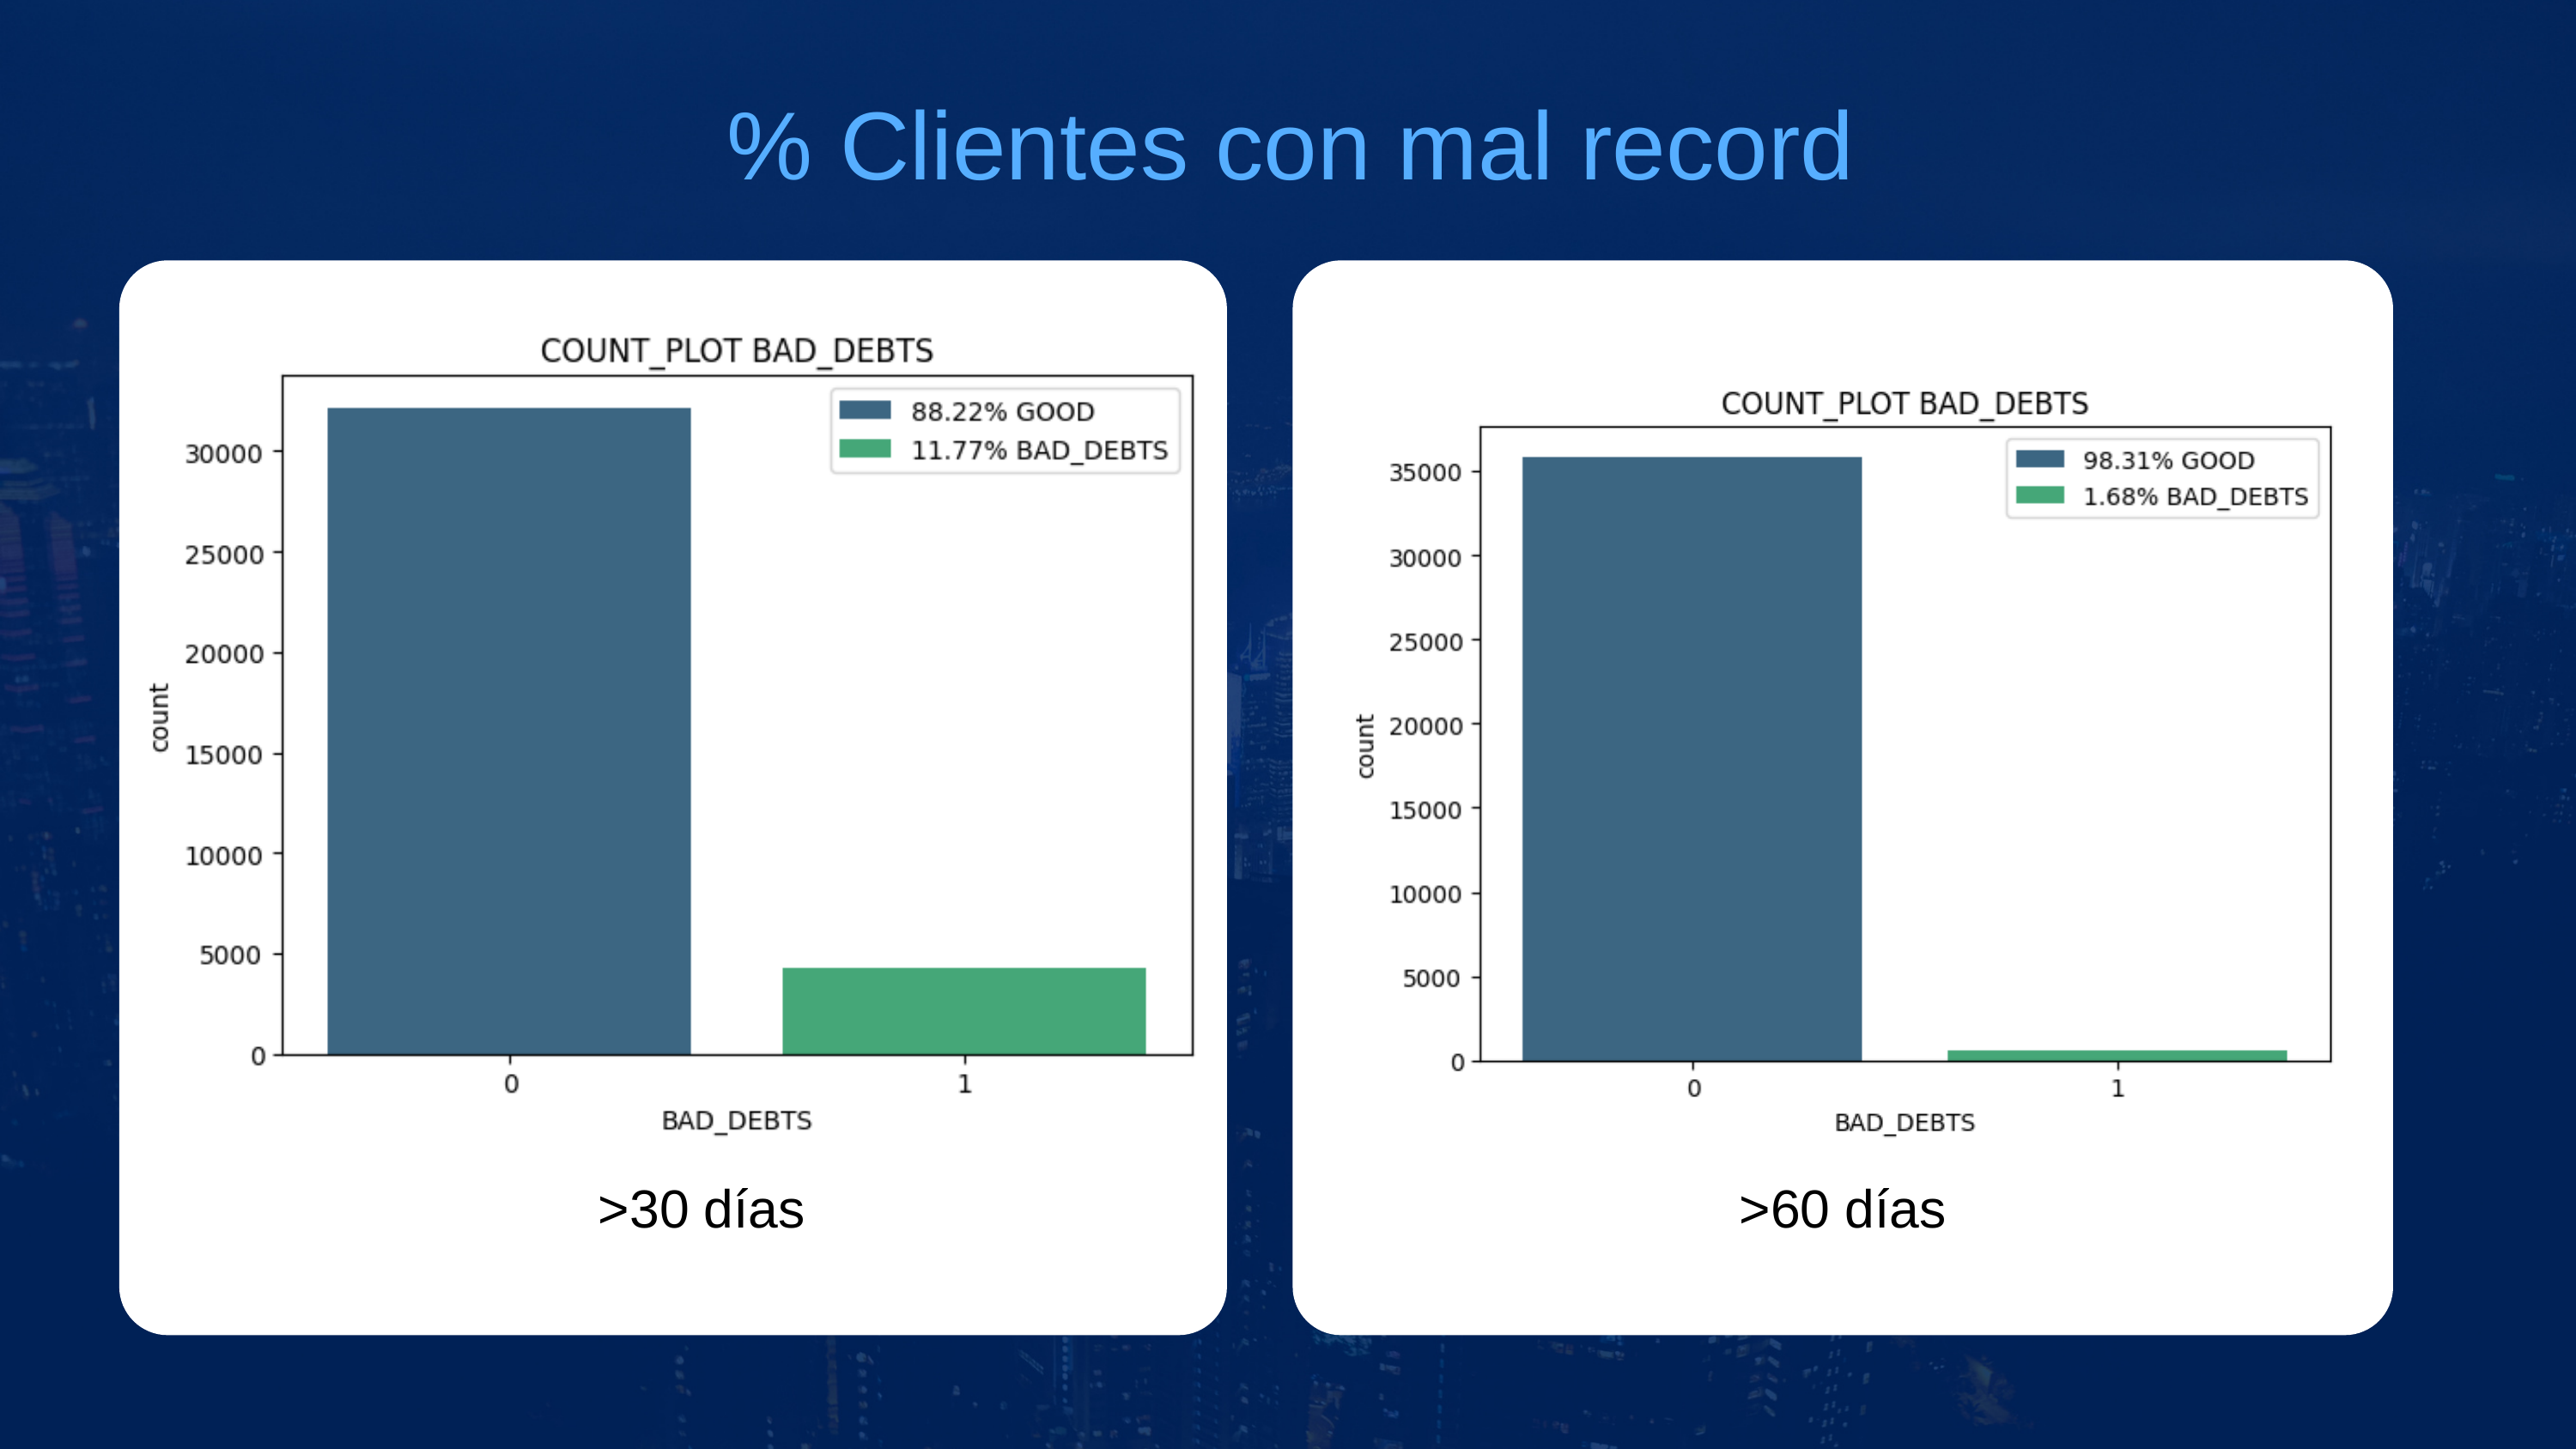

% Clientes con mal record

>30 días
>60 días